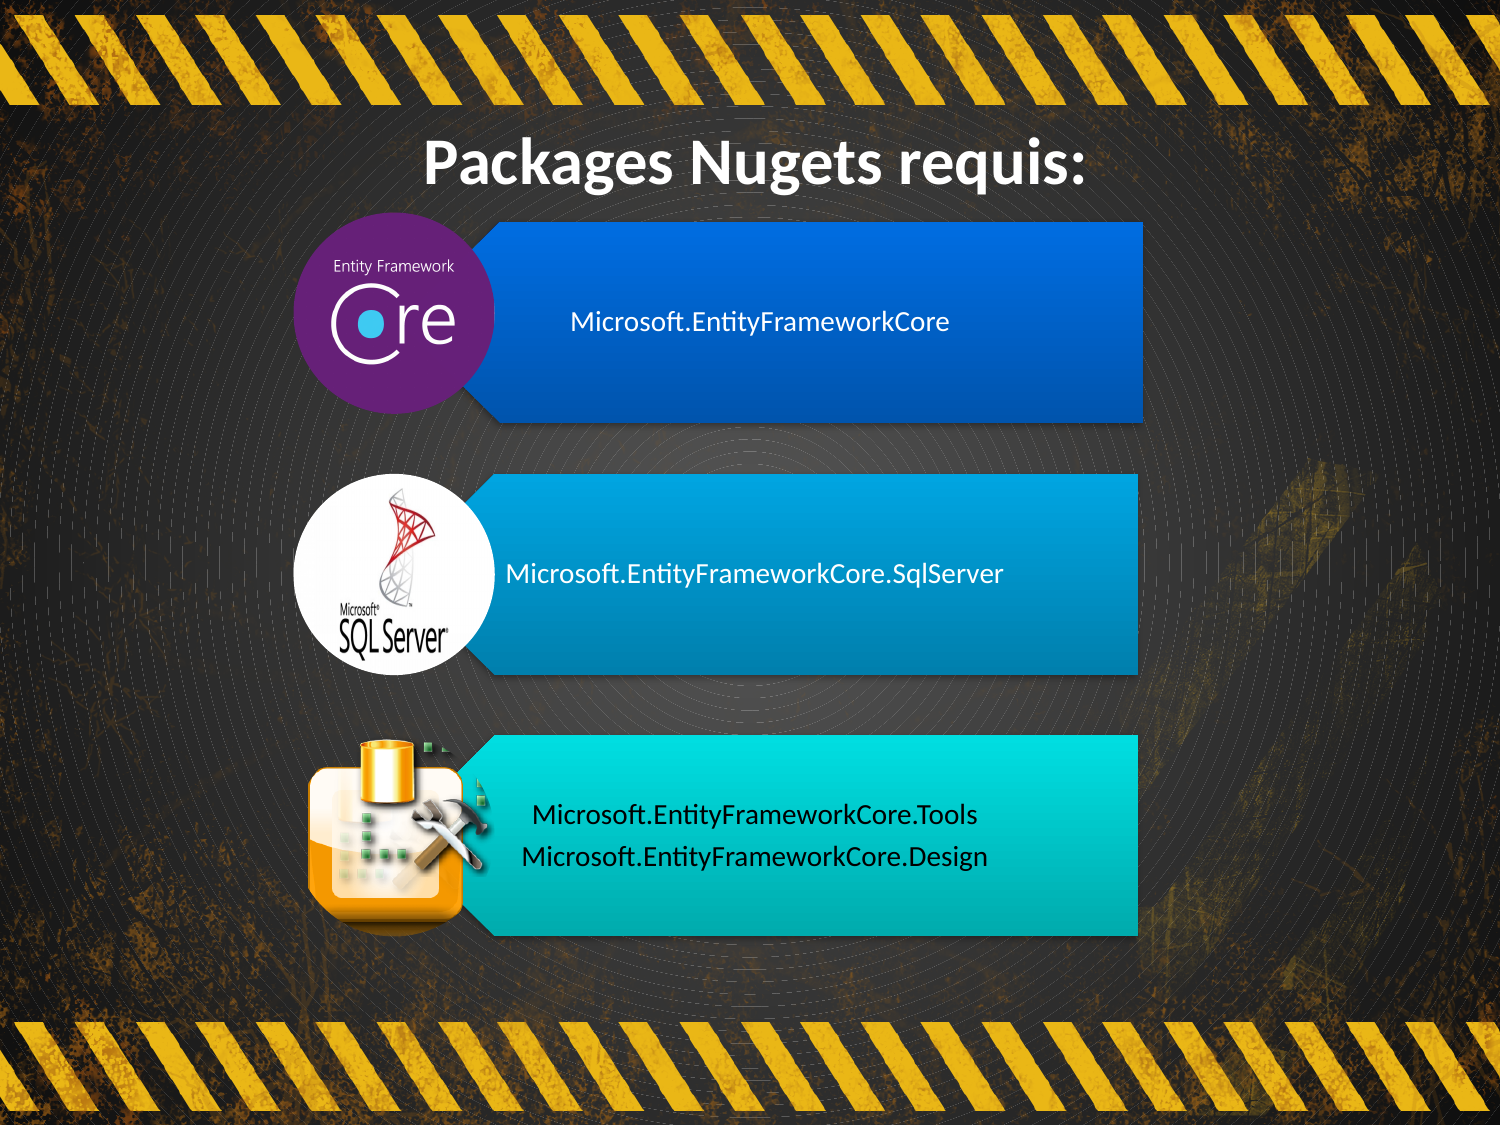

# Packages Nugets requis:
Microsoft.EntityFrameworkCore
Microsoft.EntityFrameworkCore.SqlServer
Microsoft.EntityFrameworkCore.Tools
Microsoft.EntityFrameworkCore.Design